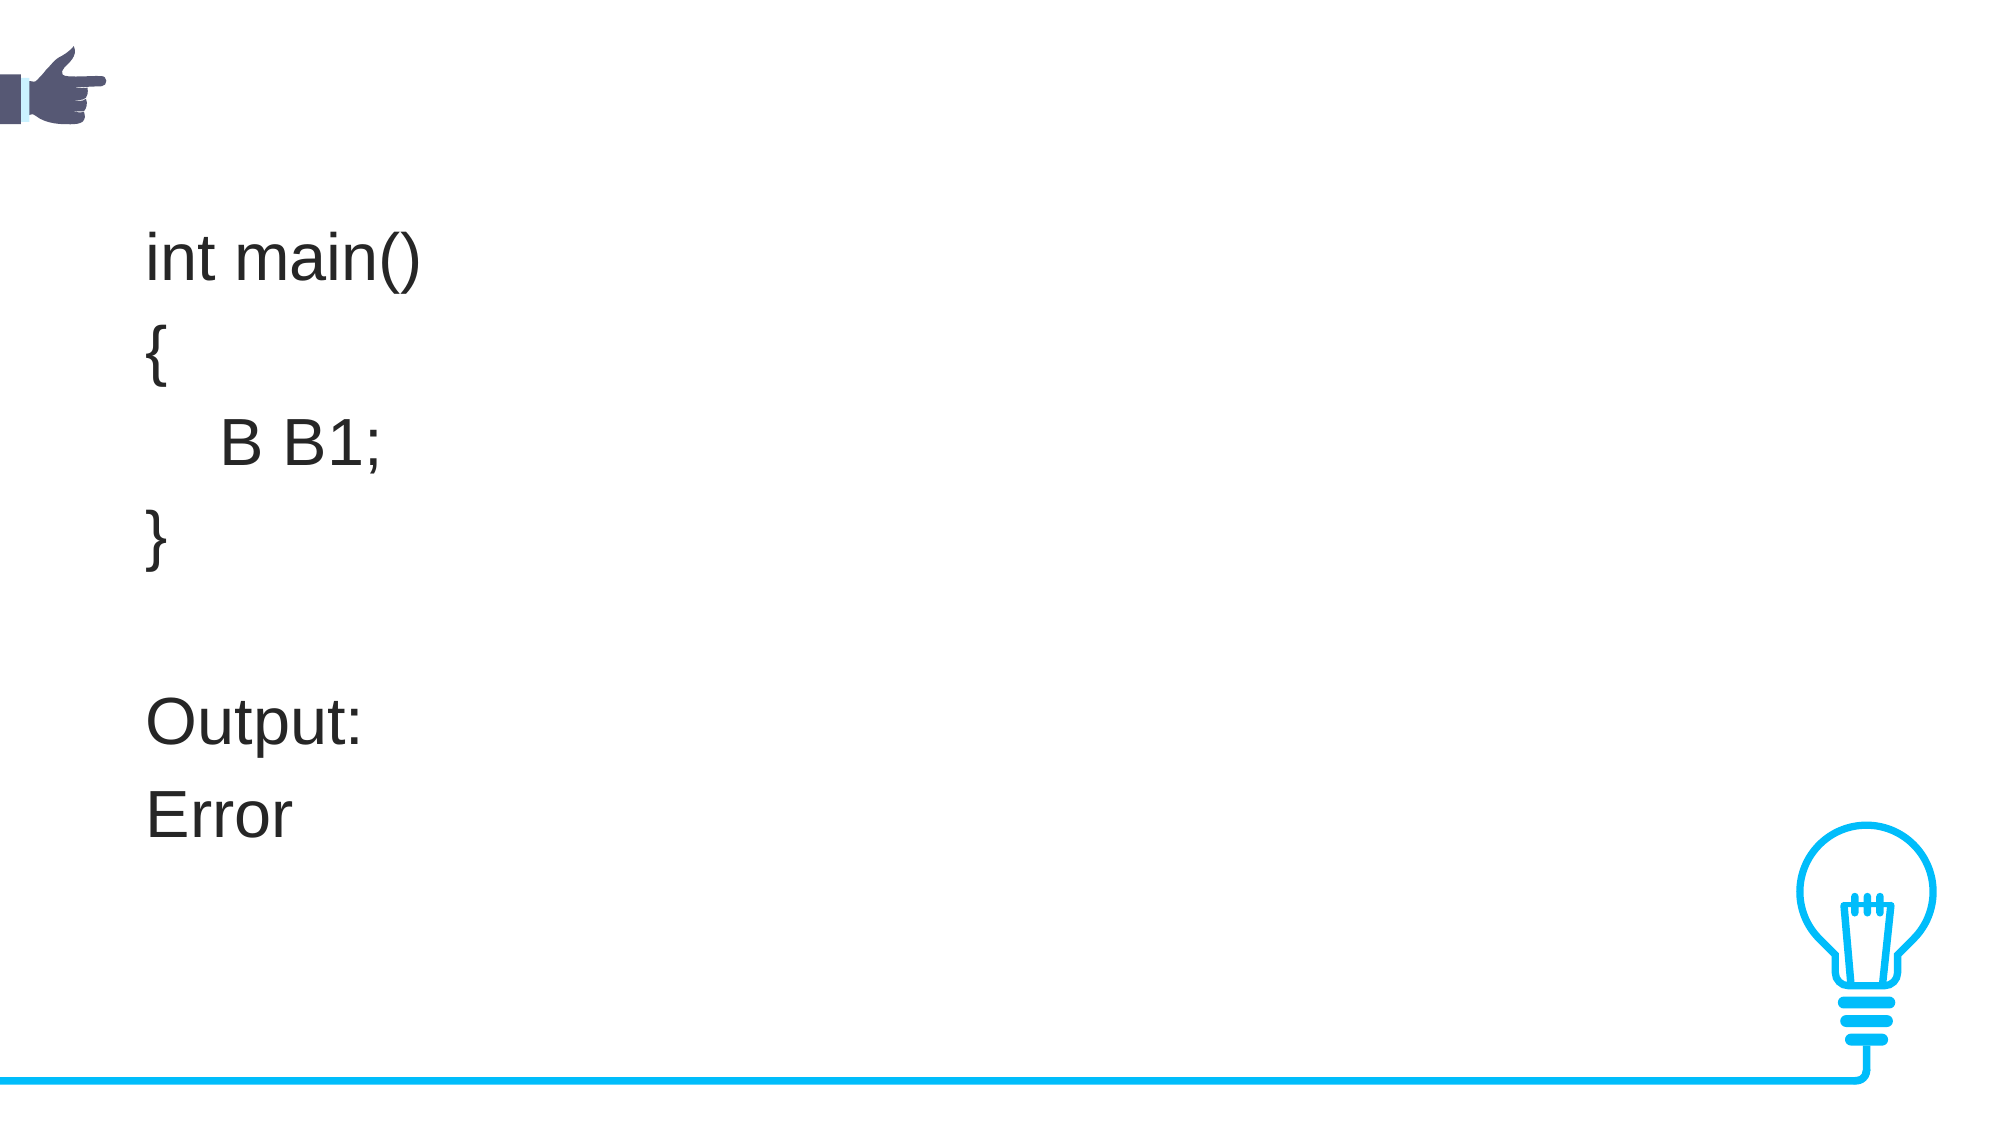

int main()
{
    B B1;
}

Output:
Error